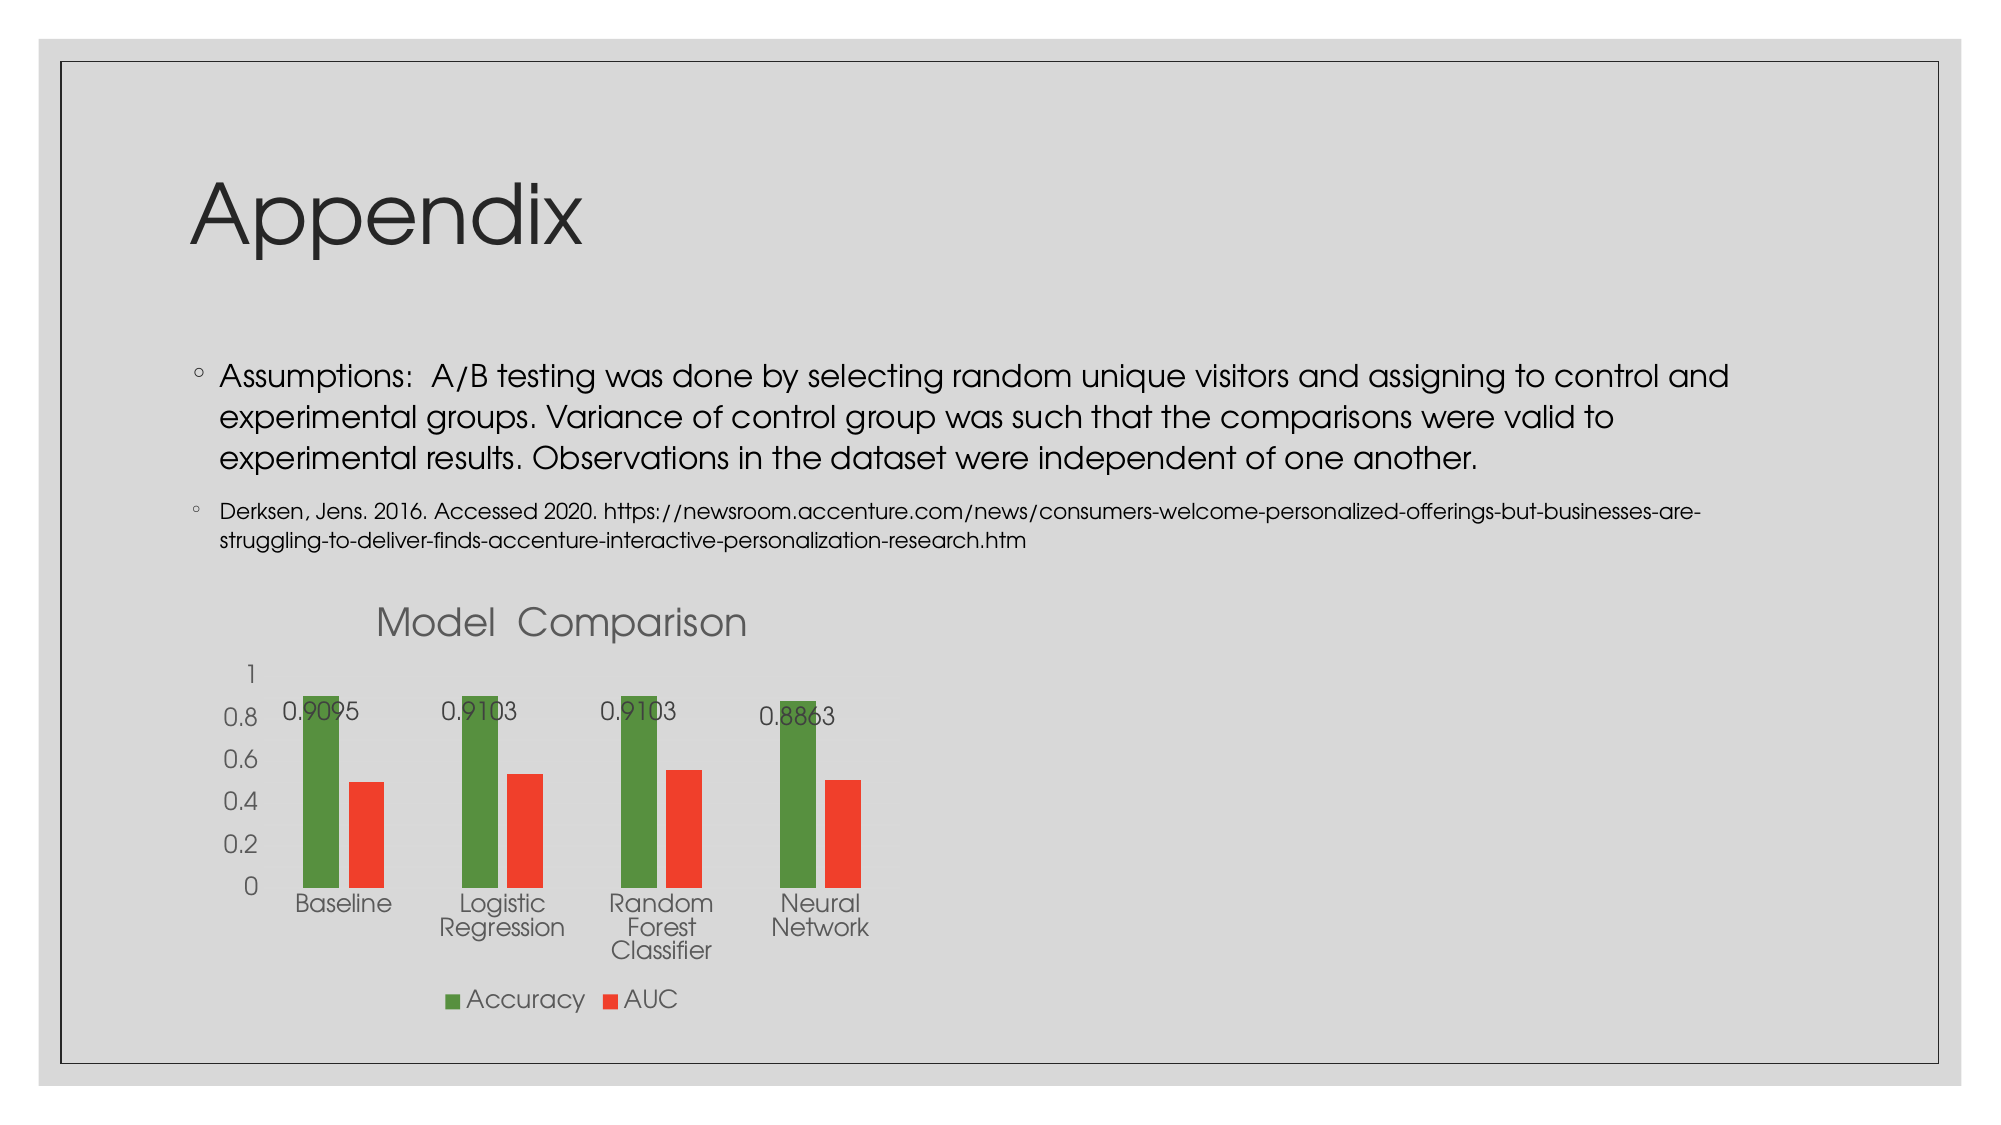

# Appendix
Assumptions:  A/B testing was done by selecting random unique visitors and assigning to control and experimental groups. Variance of control group was such that the comparisons were valid to experimental results. Observations in the dataset were independent of one another.
Derksen, Jens. 2016. Accessed 2020. https://newsroom.accenture.com/news/consumers-welcome-personalized-offerings-but-businesses-are-struggling-to-deliver-finds-accenture-interactive-personalization-research.htm

### Chart: Model  Comparison

| Category | Accuracy | AUC |
|---|---|---|
| Baseline | 0.9095 | 0.5 |
| Logistic Regression | 0.9103 | 0.54 |
| Random Forest Classifier | 0.9103 | 0.56 |
| Neural Network | 0.8863 | 0.51 |